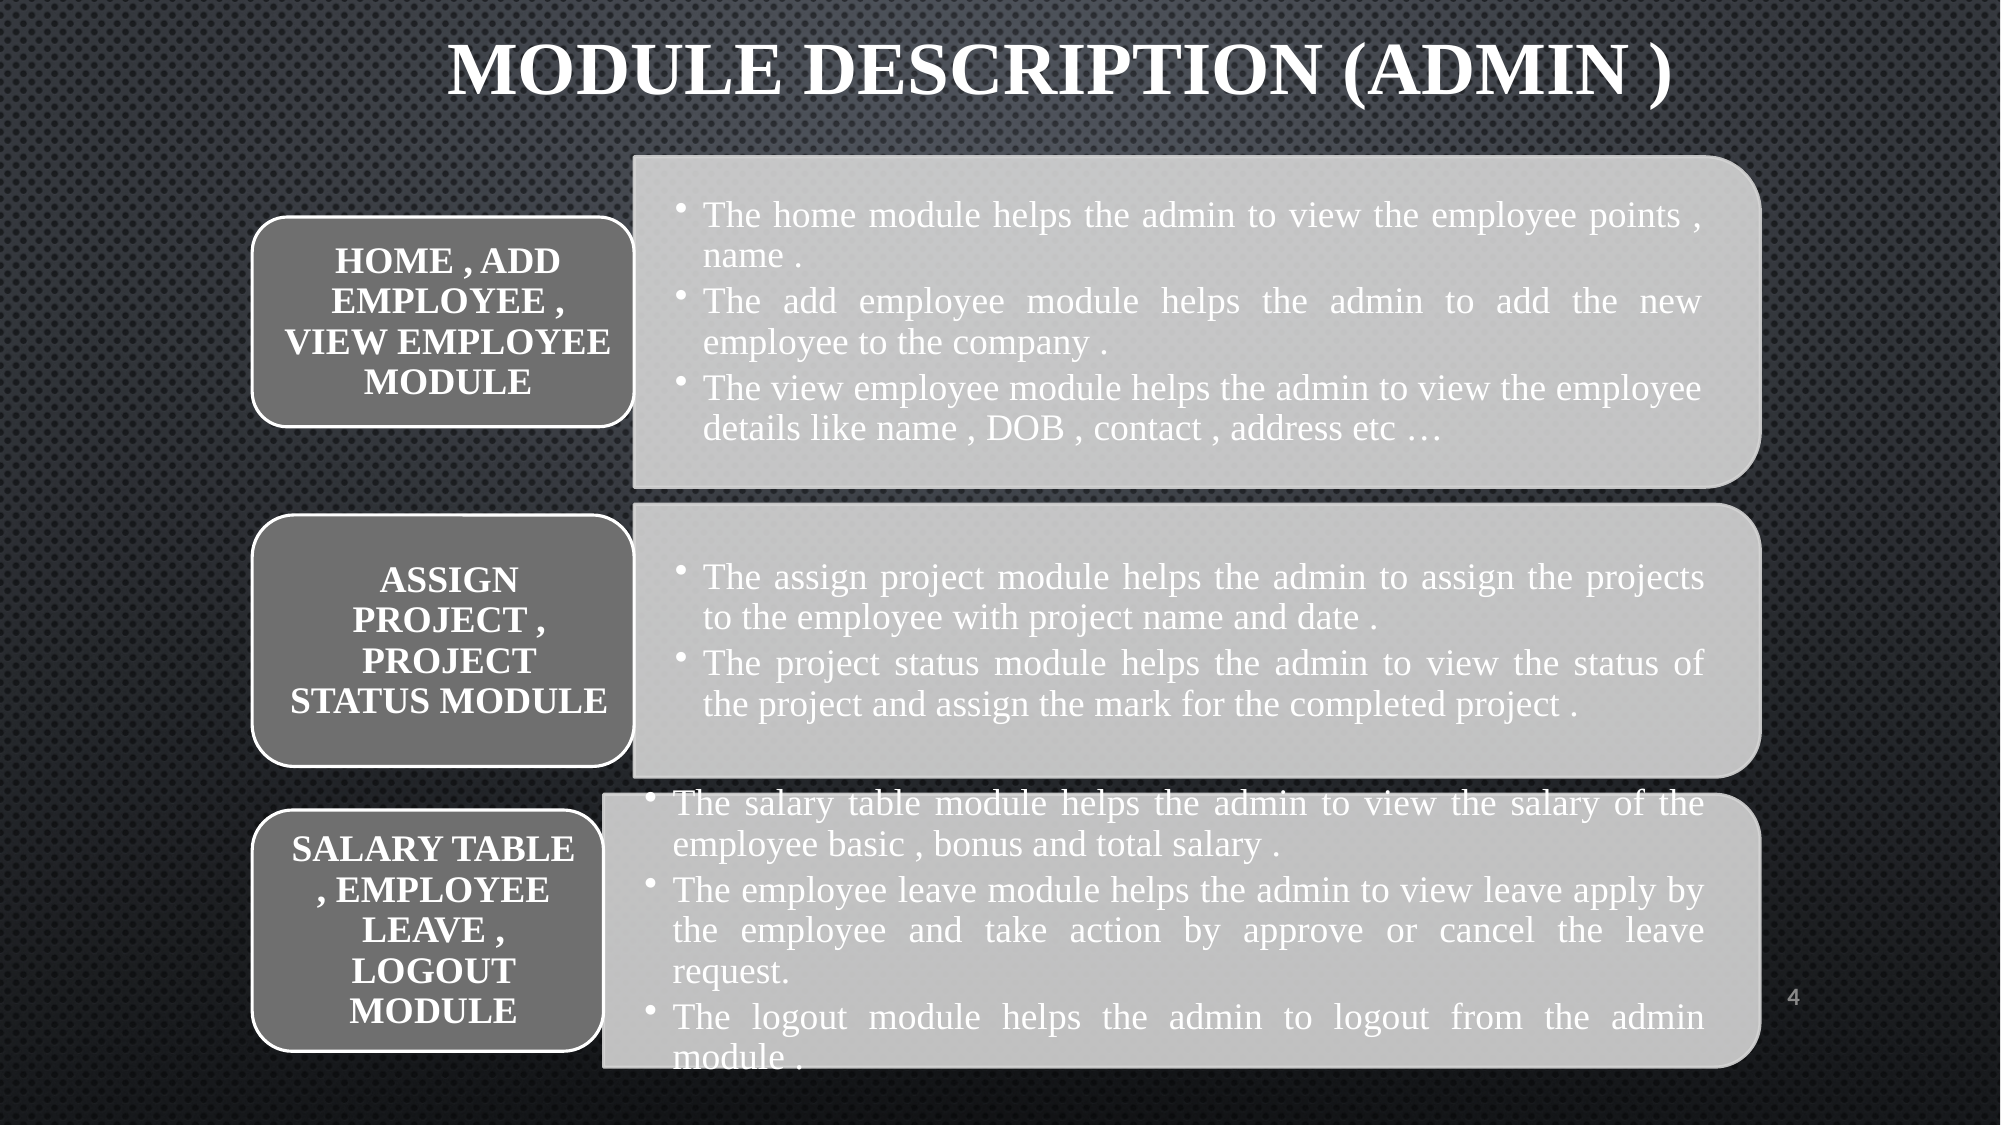

MODULE DESCRIPTION (ADMIN )
The home module helps the admin to view the employee points , name .
The add employee module helps the admin to add the new employee to the company .
The view employee module helps the admin to view the employee details like name , DOB , contact , address etc …
HOME , ADD EMPLOYEE , VIEW EMPLOYEE MODULE
The assign project module helps the admin to assign the projects to the employee with project name and date .
The project status module helps the admin to view the status of the project and assign the mark for the completed project .
ASSIGN PROJECT , PROJECT STATUS MODULE
The salary table module helps the admin to view the salary of the employee basic , bonus and total salary .
The employee leave module helps the admin to view leave apply by the employee and take action by approve or cancel the leave request.
The logout module helps the admin to logout from the admin module .
SALARY TABLE , EMPLOYEE LEAVE , LOGOUT MODULE

4